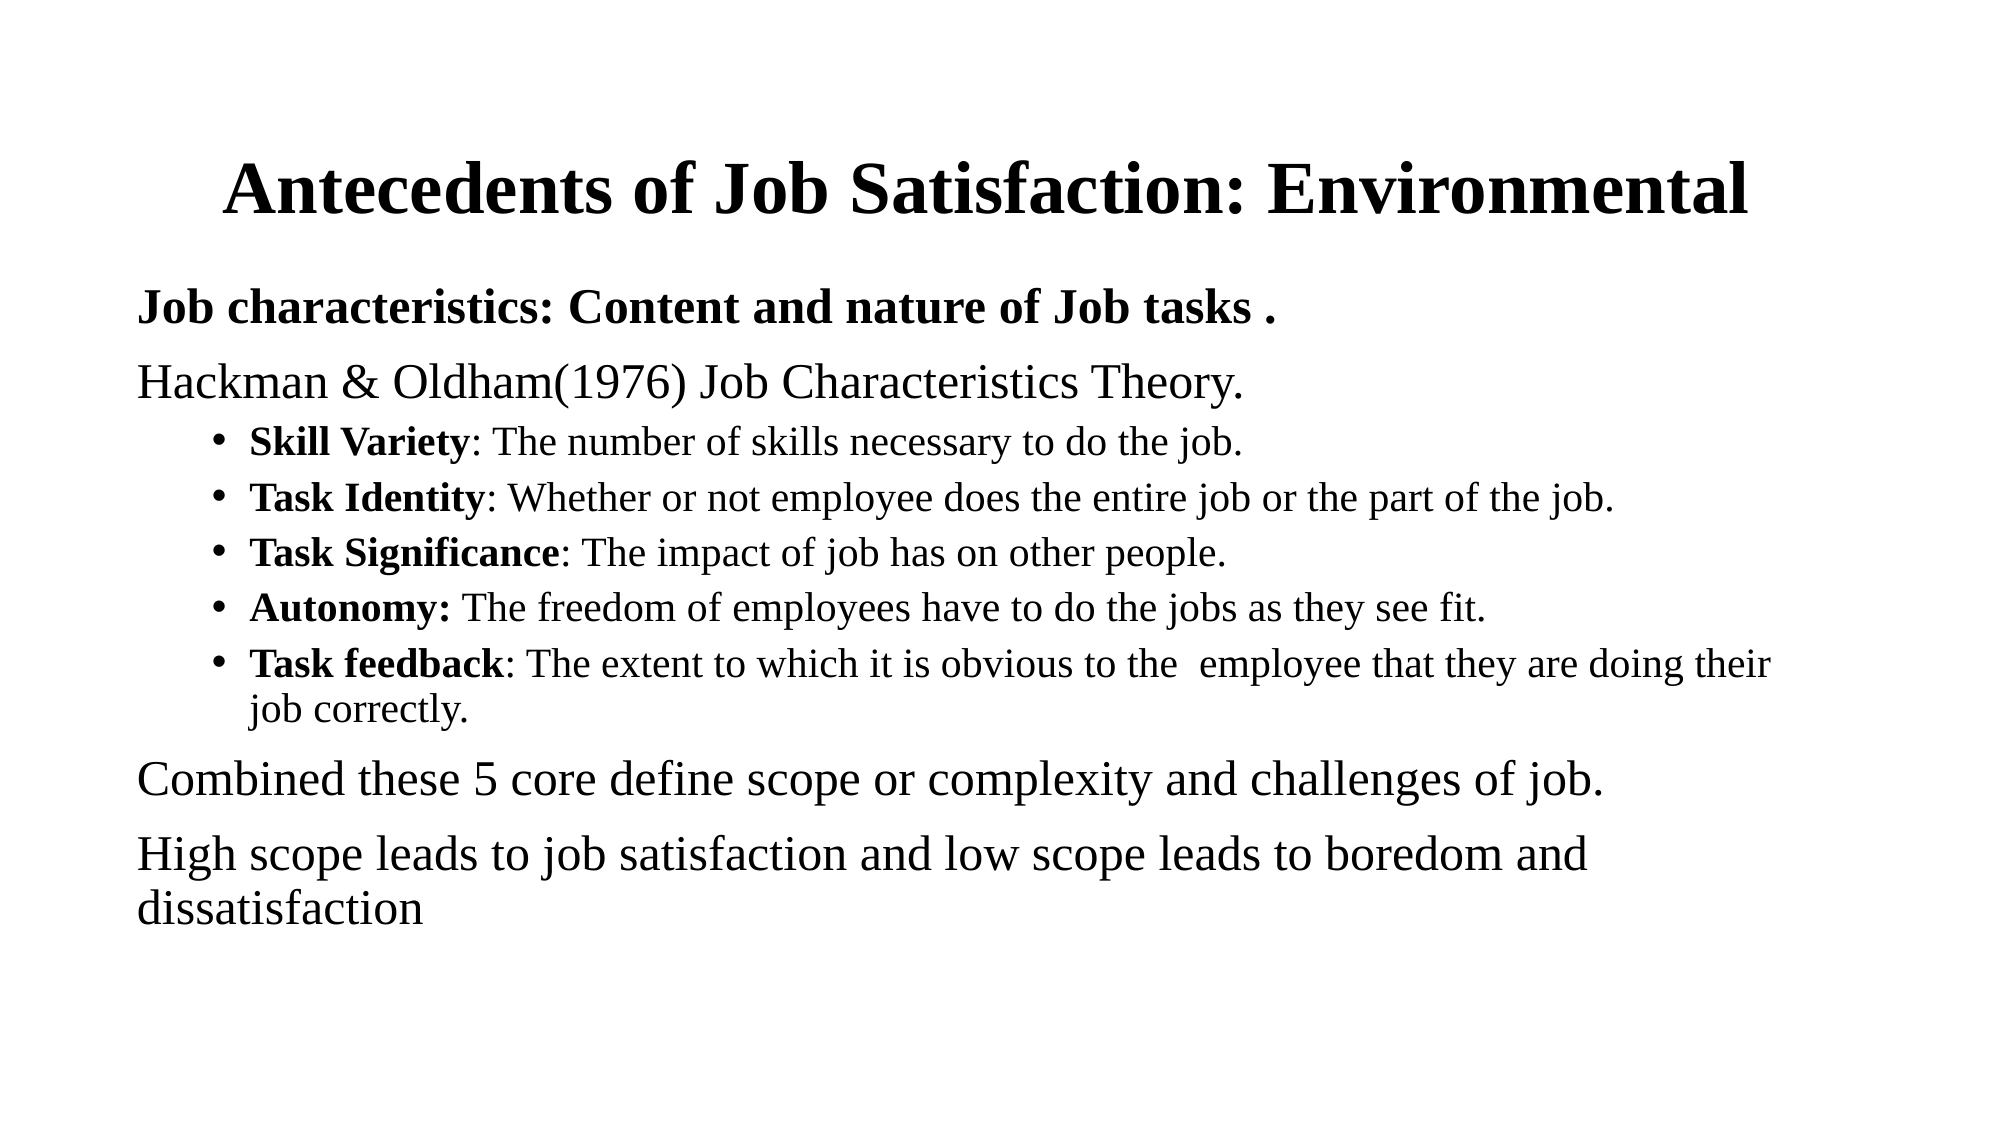

# Antecedents of Job Satisfaction: Environmental
Job characteristics: Content and nature of Job tasks .
Hackman & Oldham(1976) Job Characteristics Theory.
Skill Variety: The number of skills necessary to do the job.
Task Identity: Whether or not employee does the entire job or the part of the job.
Task Significance: The impact of job has on other people.
Autonomy: The freedom of employees have to do the jobs as they see fit.
Task feedback: The extent to which it is obvious to the  employee that they are doing their job correctly.
Combined these 5 core define scope or complexity and challenges of job.
High scope leads to job satisfaction and low scope leads to boredom and dissatisfaction